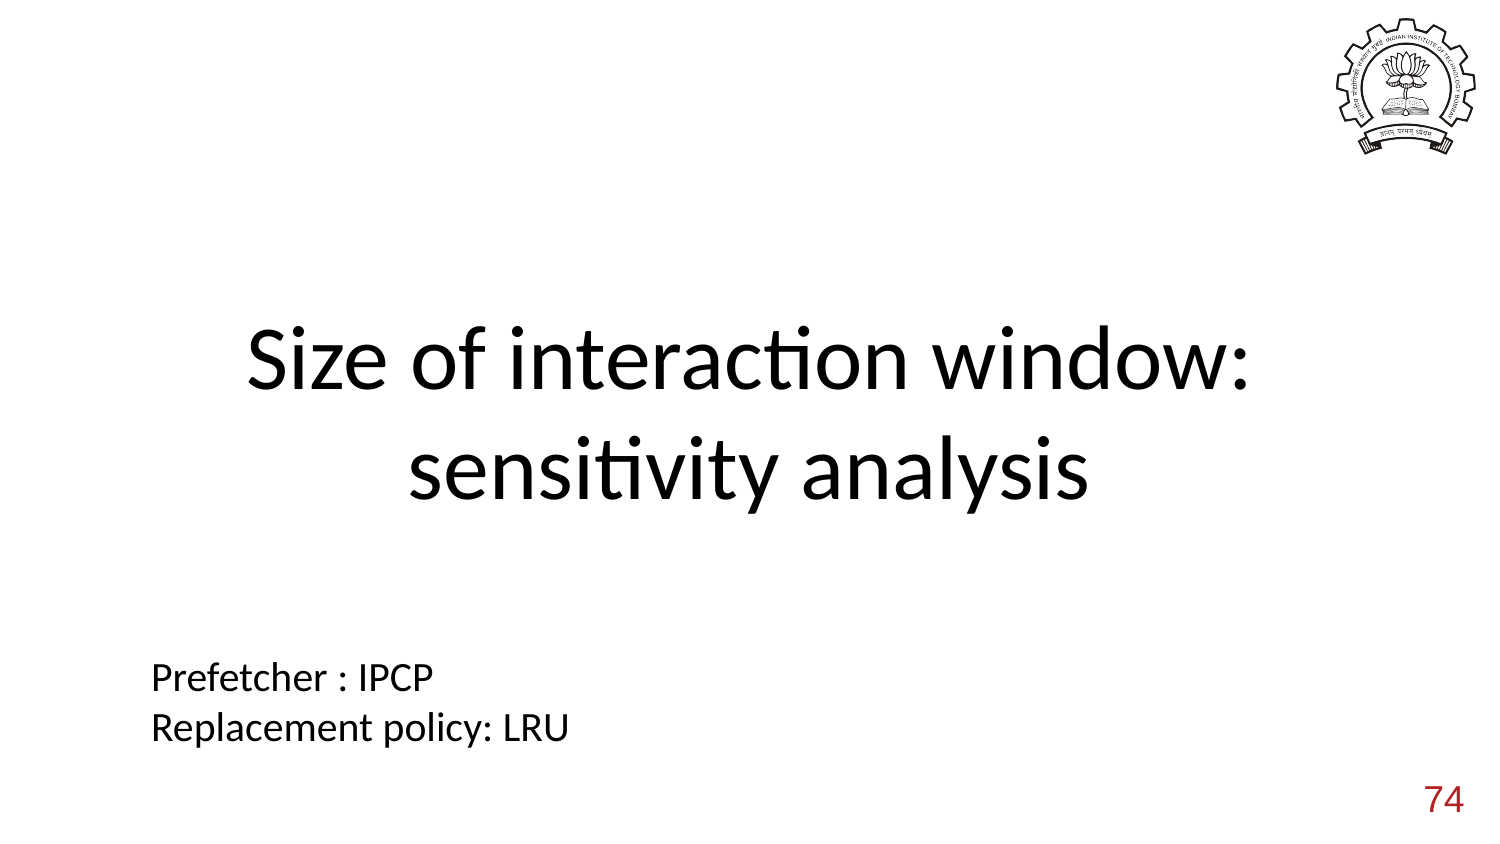

# Size of interaction window: sensitivity analysis
Prefetcher : IPCP
Replacement policy: LRU
74